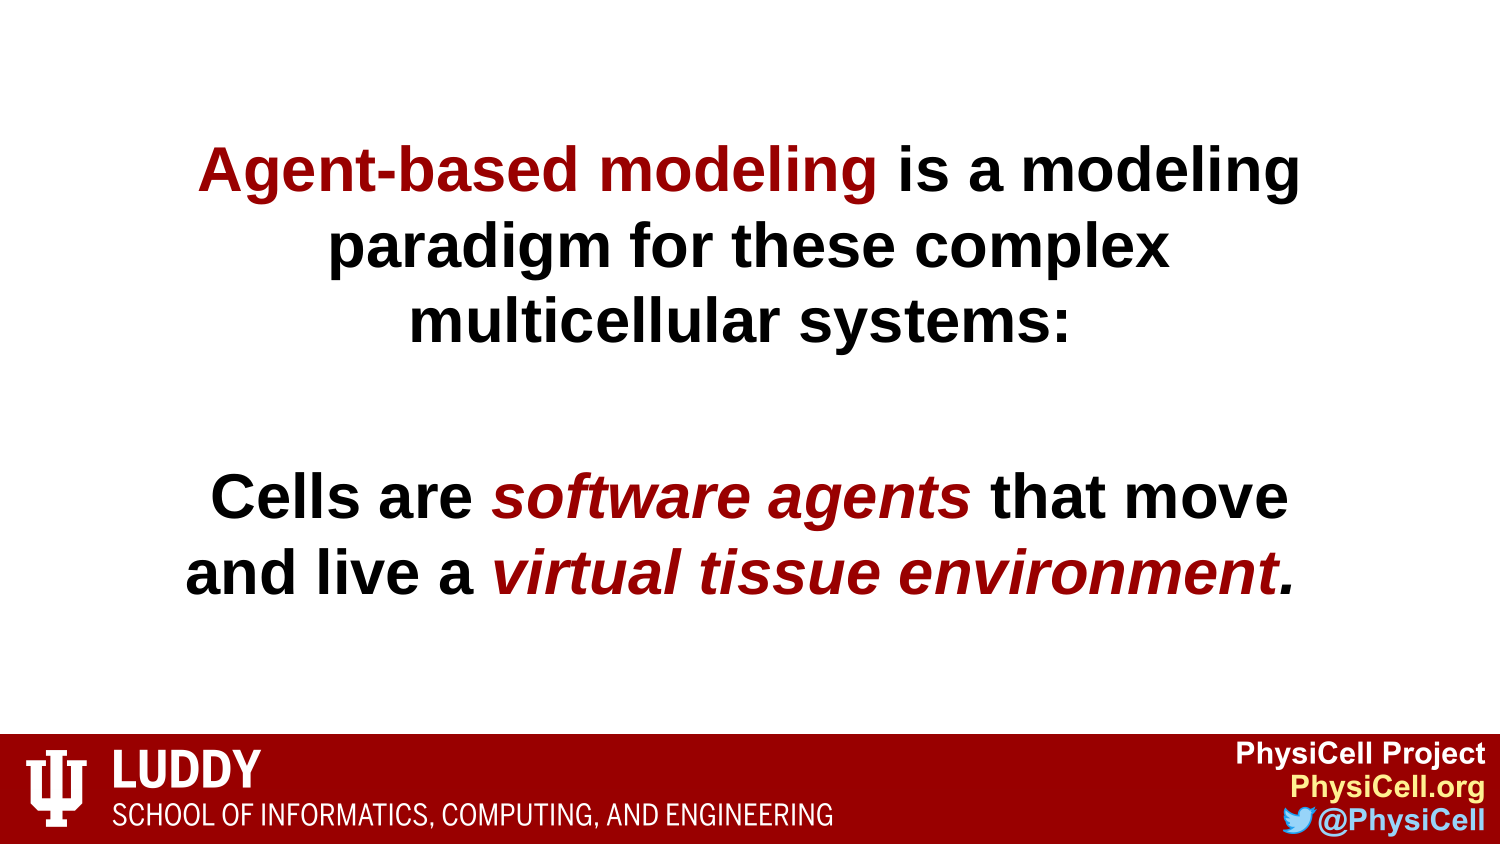

Agent-based modeling is a modeling paradigm for these complex multicellular systems:

Cells are software agents that move and live a virtual tissue environment.